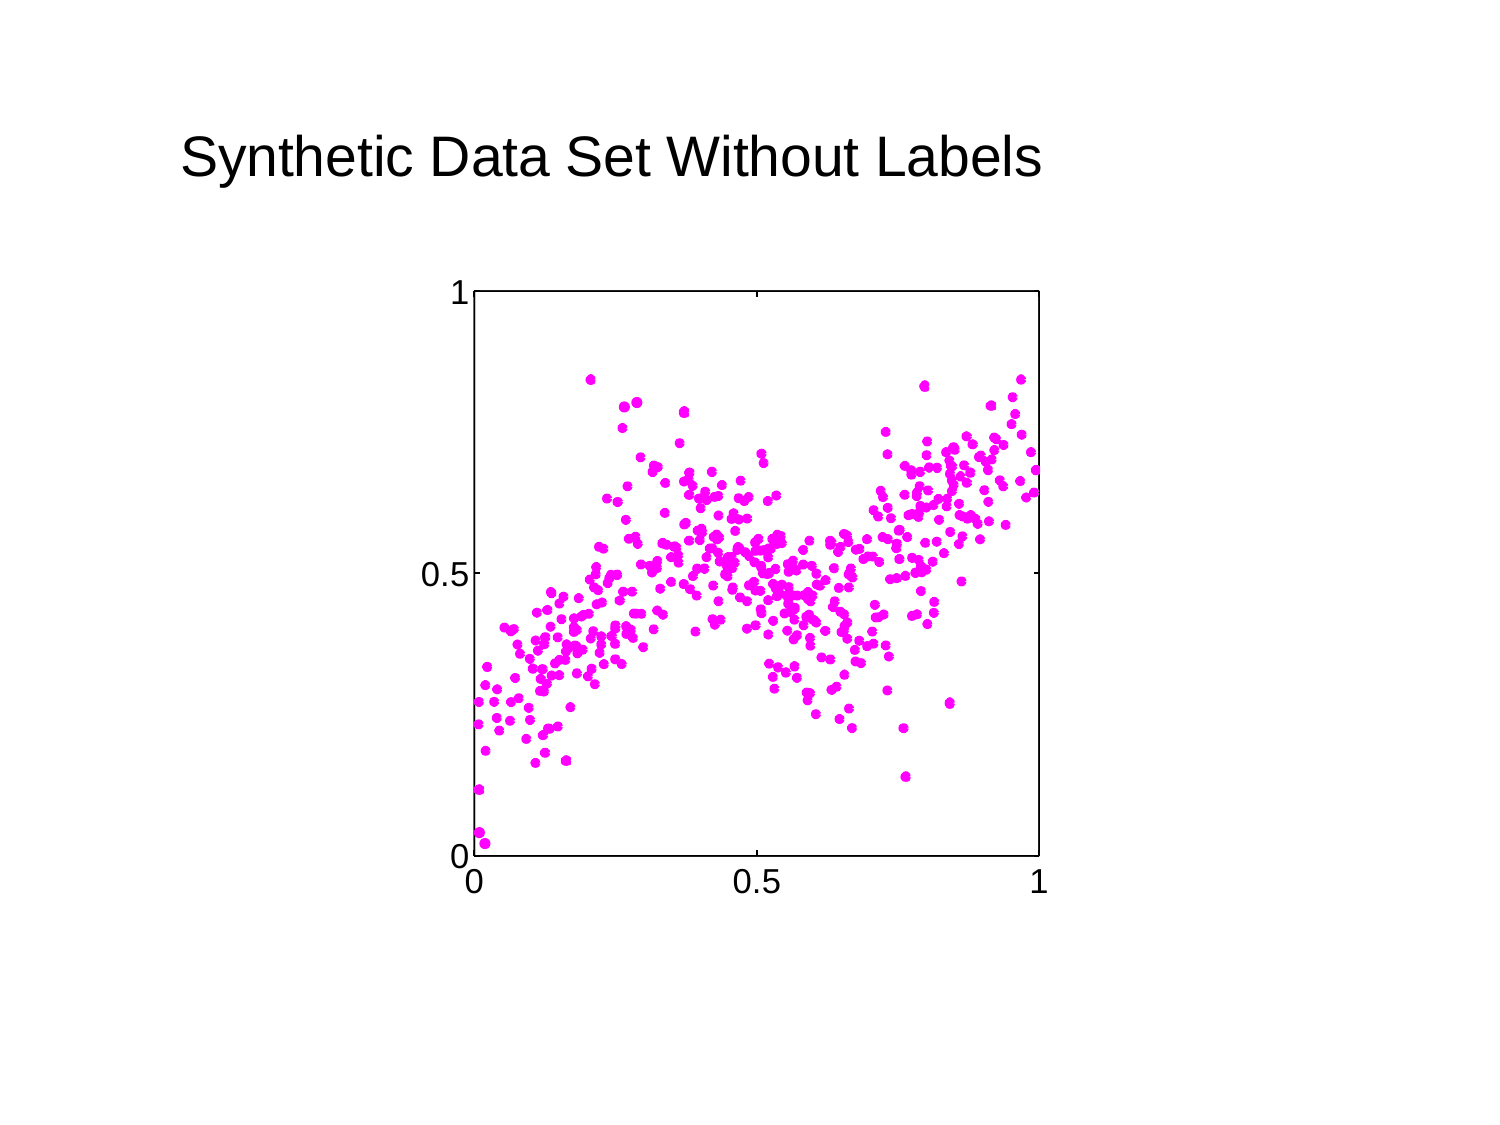

# Synthetic Data Set Without Labels
1

0.5
0

0
0.5
1

(b)